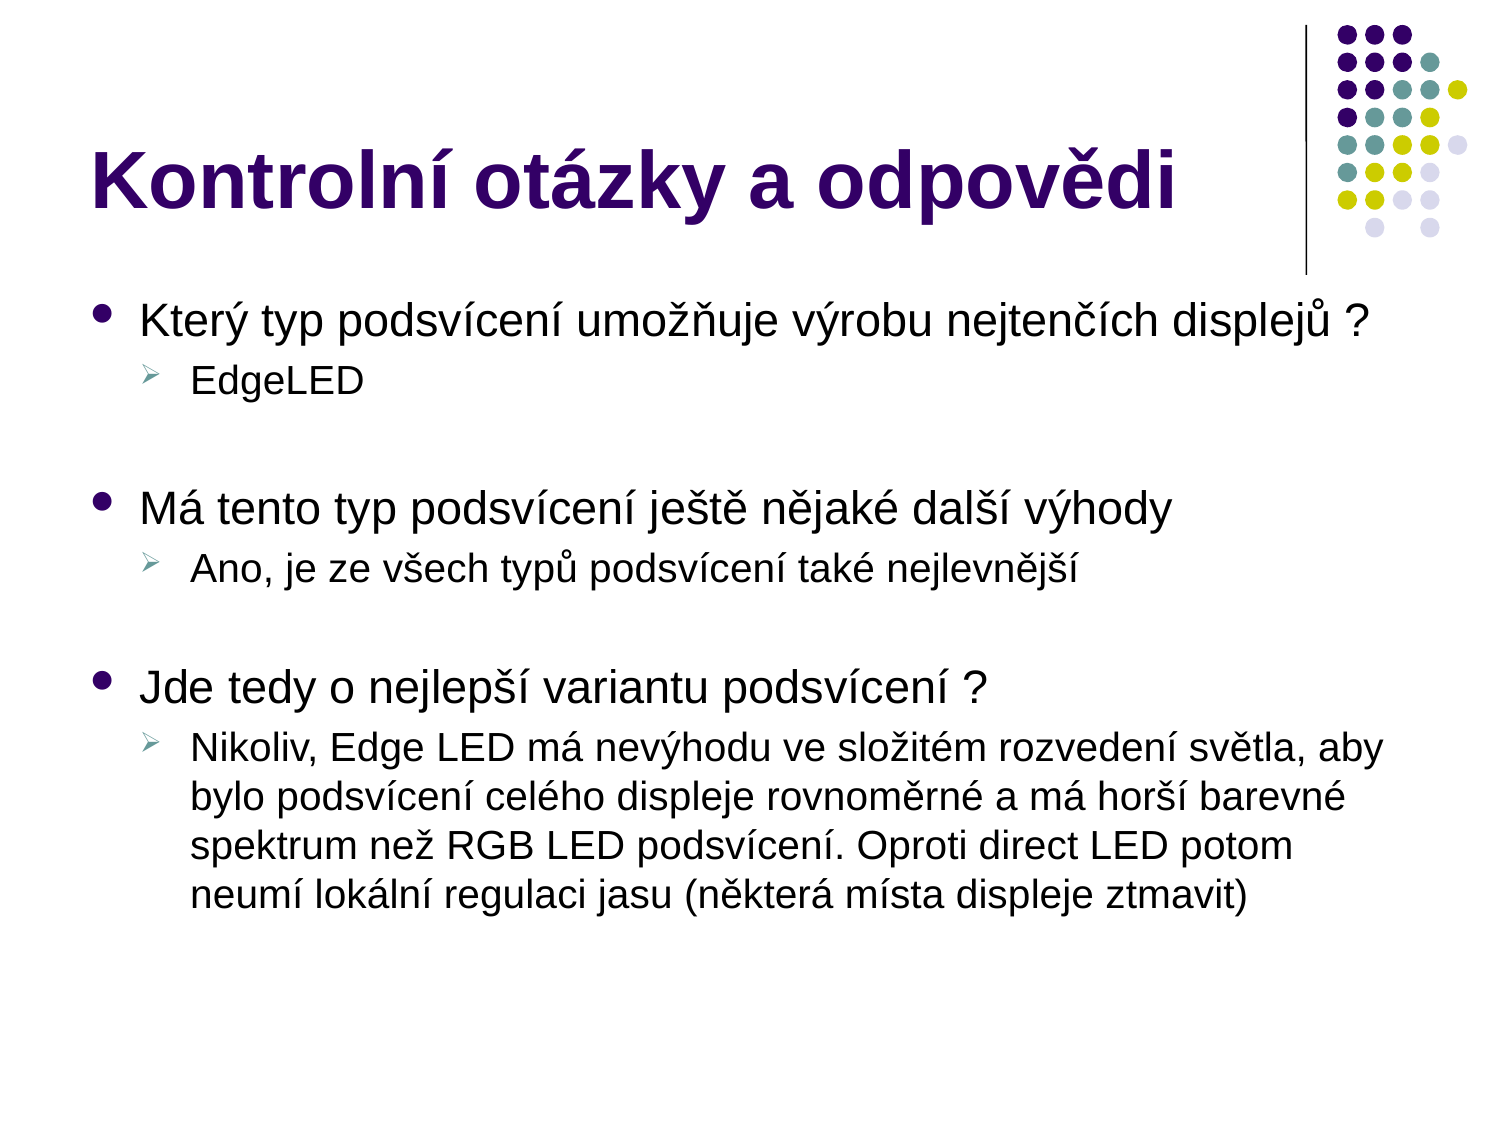

# Kontrolní otázky a odpovědi
Který typ podsvícení umožňuje výrobu nejtenčích displejů ?
EdgeLED

Má tento typ podsvícení ještě nějaké další výhody
Ano, je ze všech typů podsvícení také nejlevnější

Jde tedy o nejlepší variantu podsvícení ?
Nikoliv, Edge LED má nevýhodu ve složitém rozvedení světla, aby bylo podsvícení celého displeje rovnoměrné a má horší barevné spektrum než RGB LED podsvícení. Oproti direct LED potom neumí lokální regulaci jasu (některá místa displeje ztmavit)